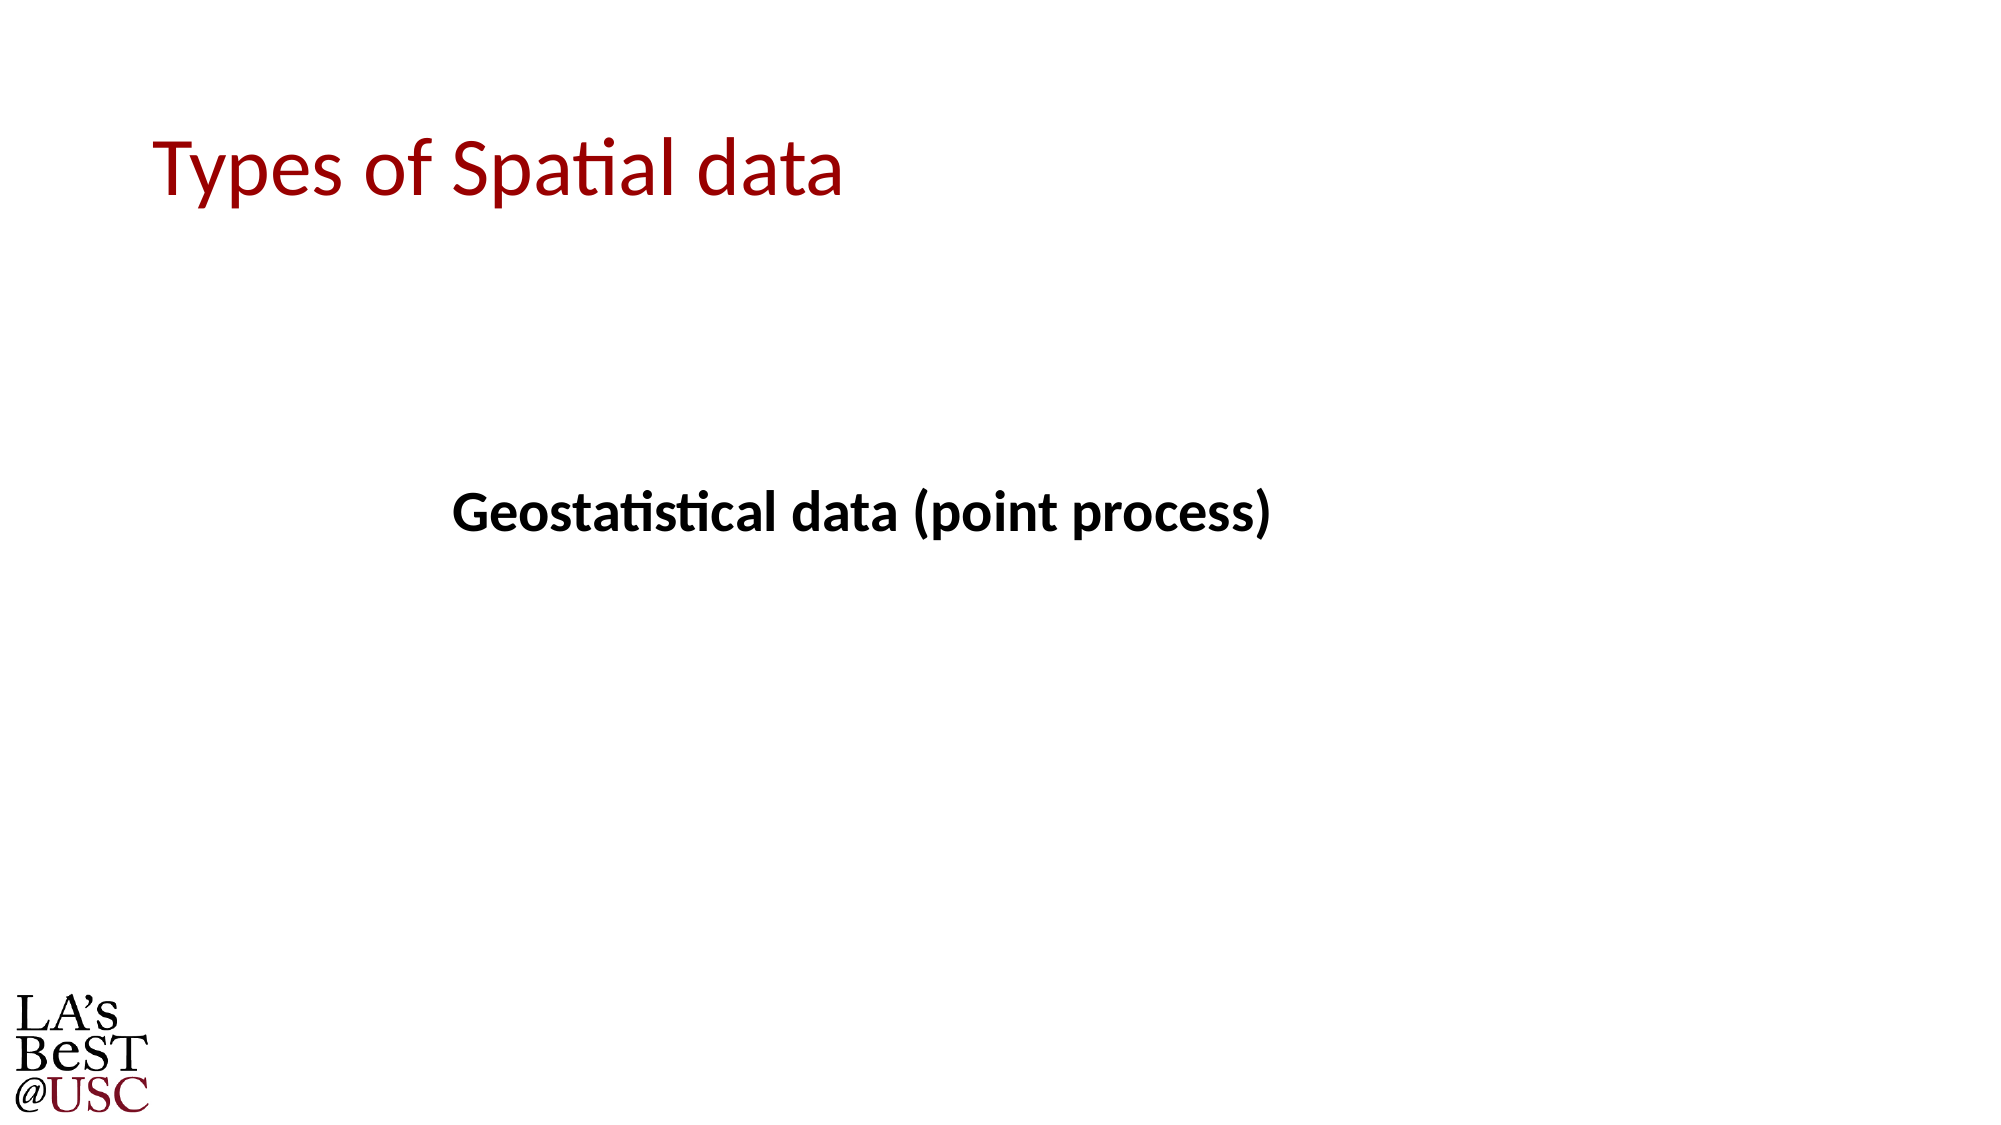

# Types of Spatial data

		Geostatistical data (point process)